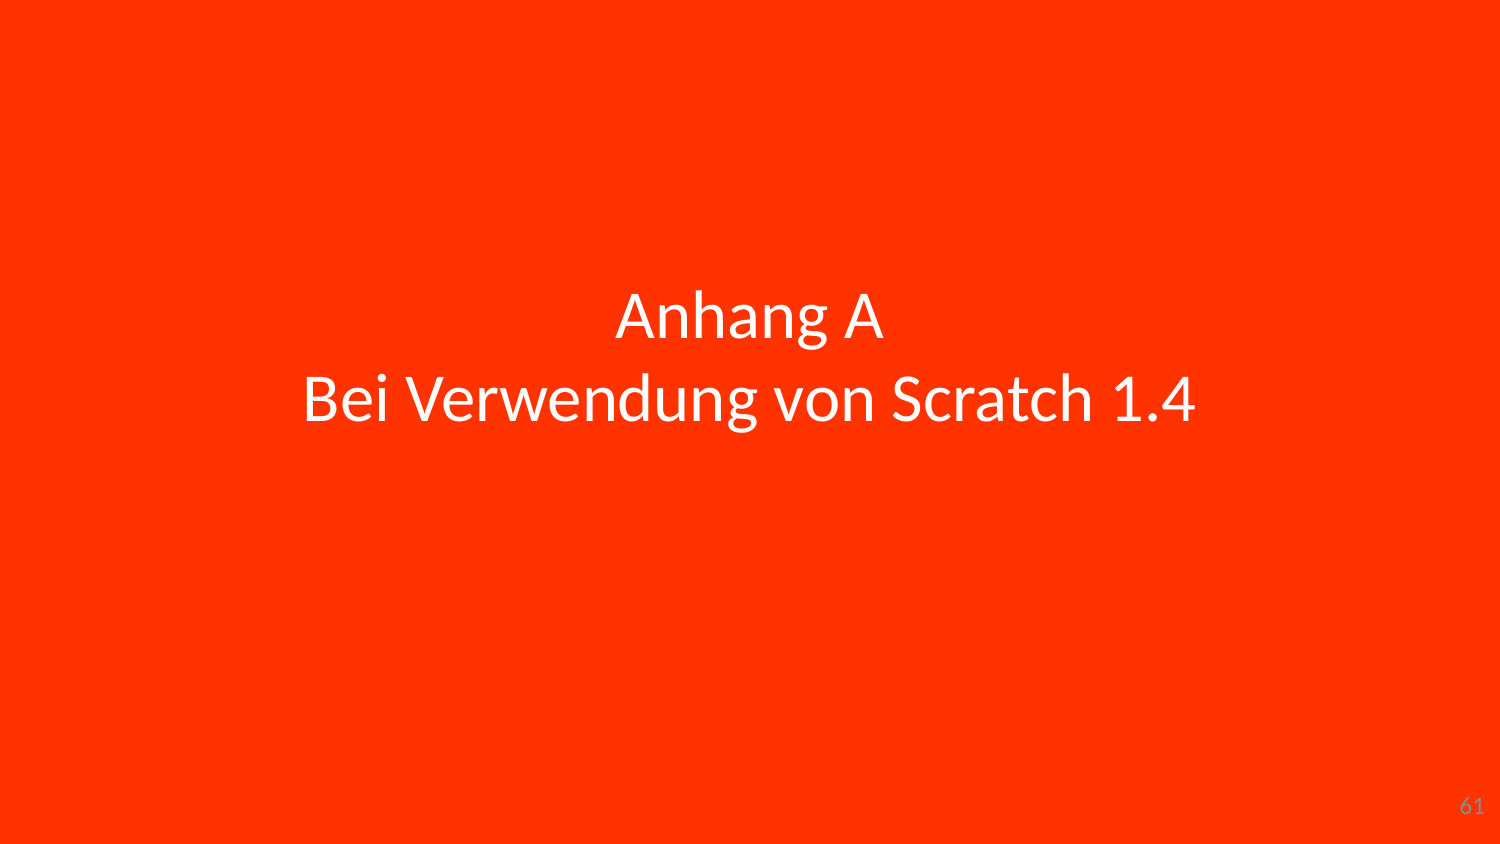

Anhang A
Bei Verwendung von Scratch 1.4
61